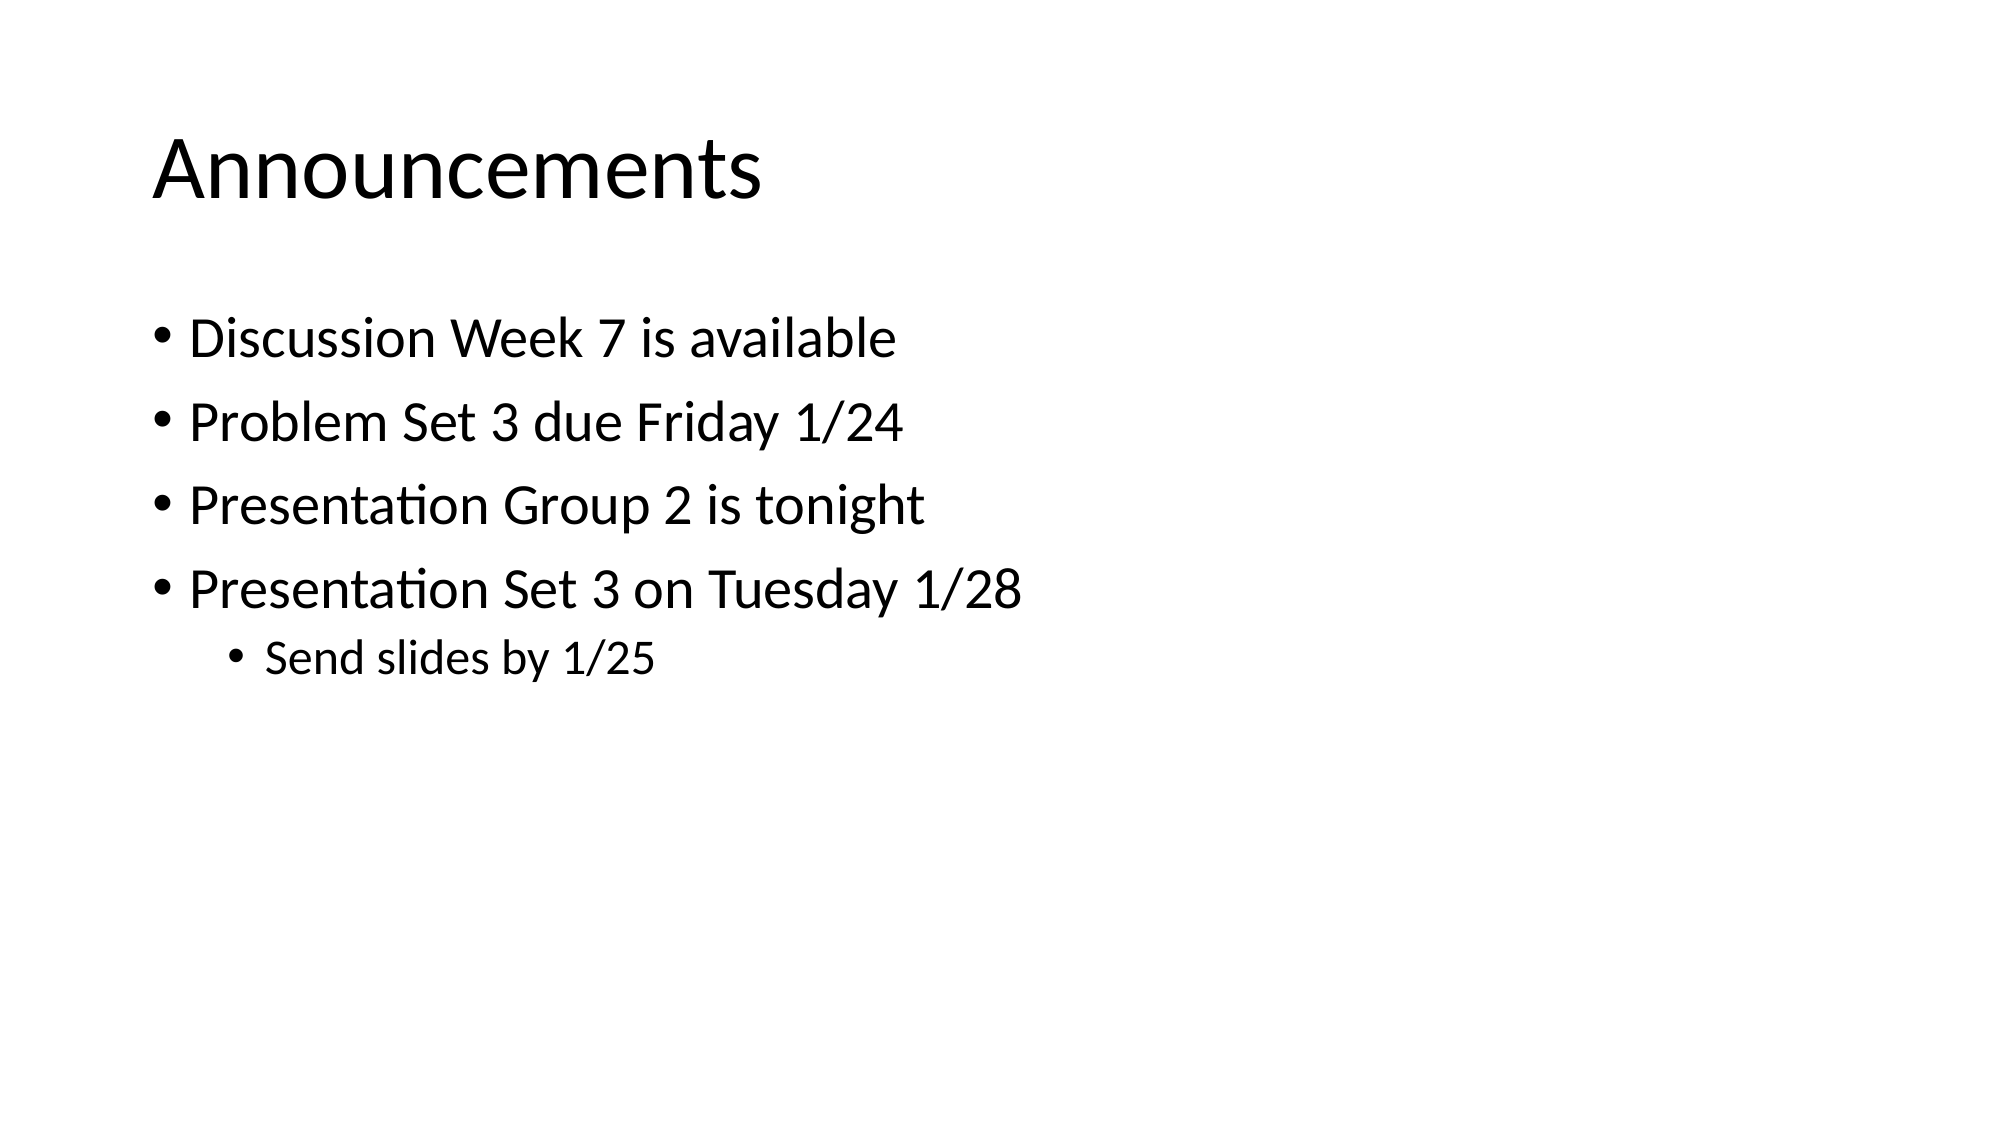

# Announcements
Discussion Week 7 is available
Problem Set 3 due Friday 1/24
Presentation Group 2 is tonight
Presentation Set 3 on Tuesday 1/28
Send slides by 1/25